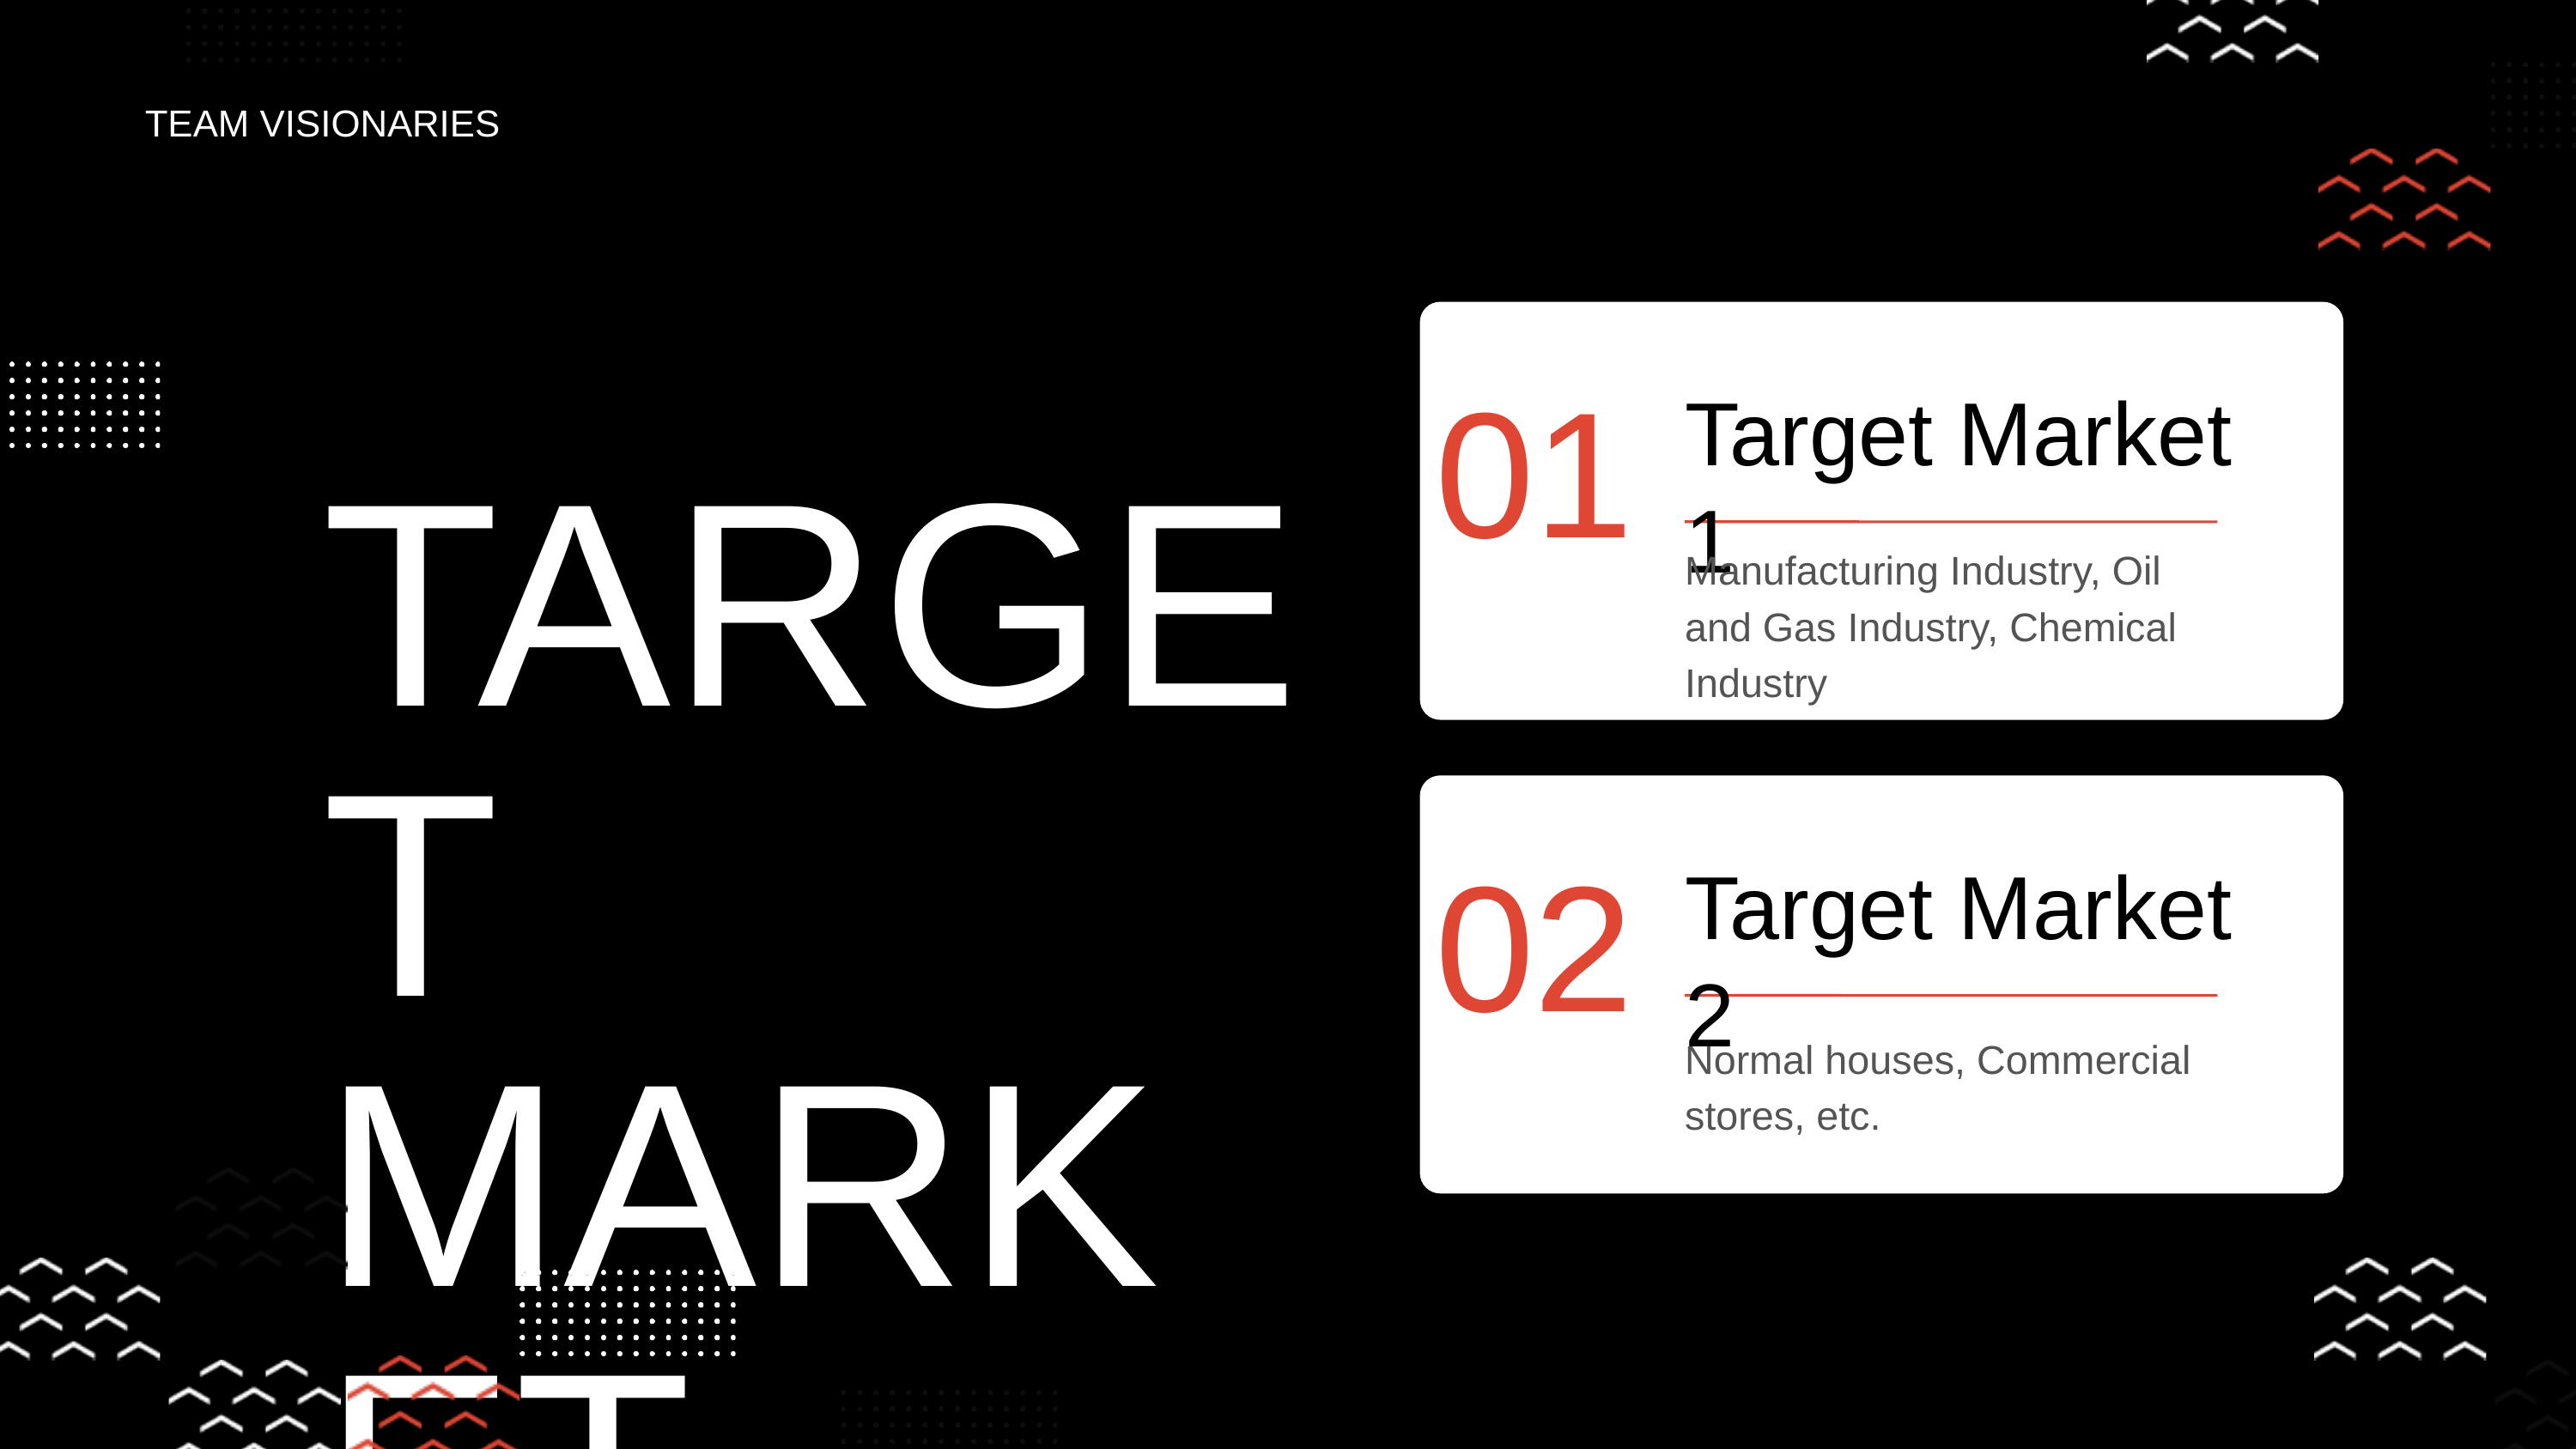

TEAM VISIONARIES

Target Market 1
01
TARGET MARKET

Manufacturing Industry, Oil and Gas Industry, Chemical Industry

Target Market 2
02

Normal houses, Commercial stores, etc.